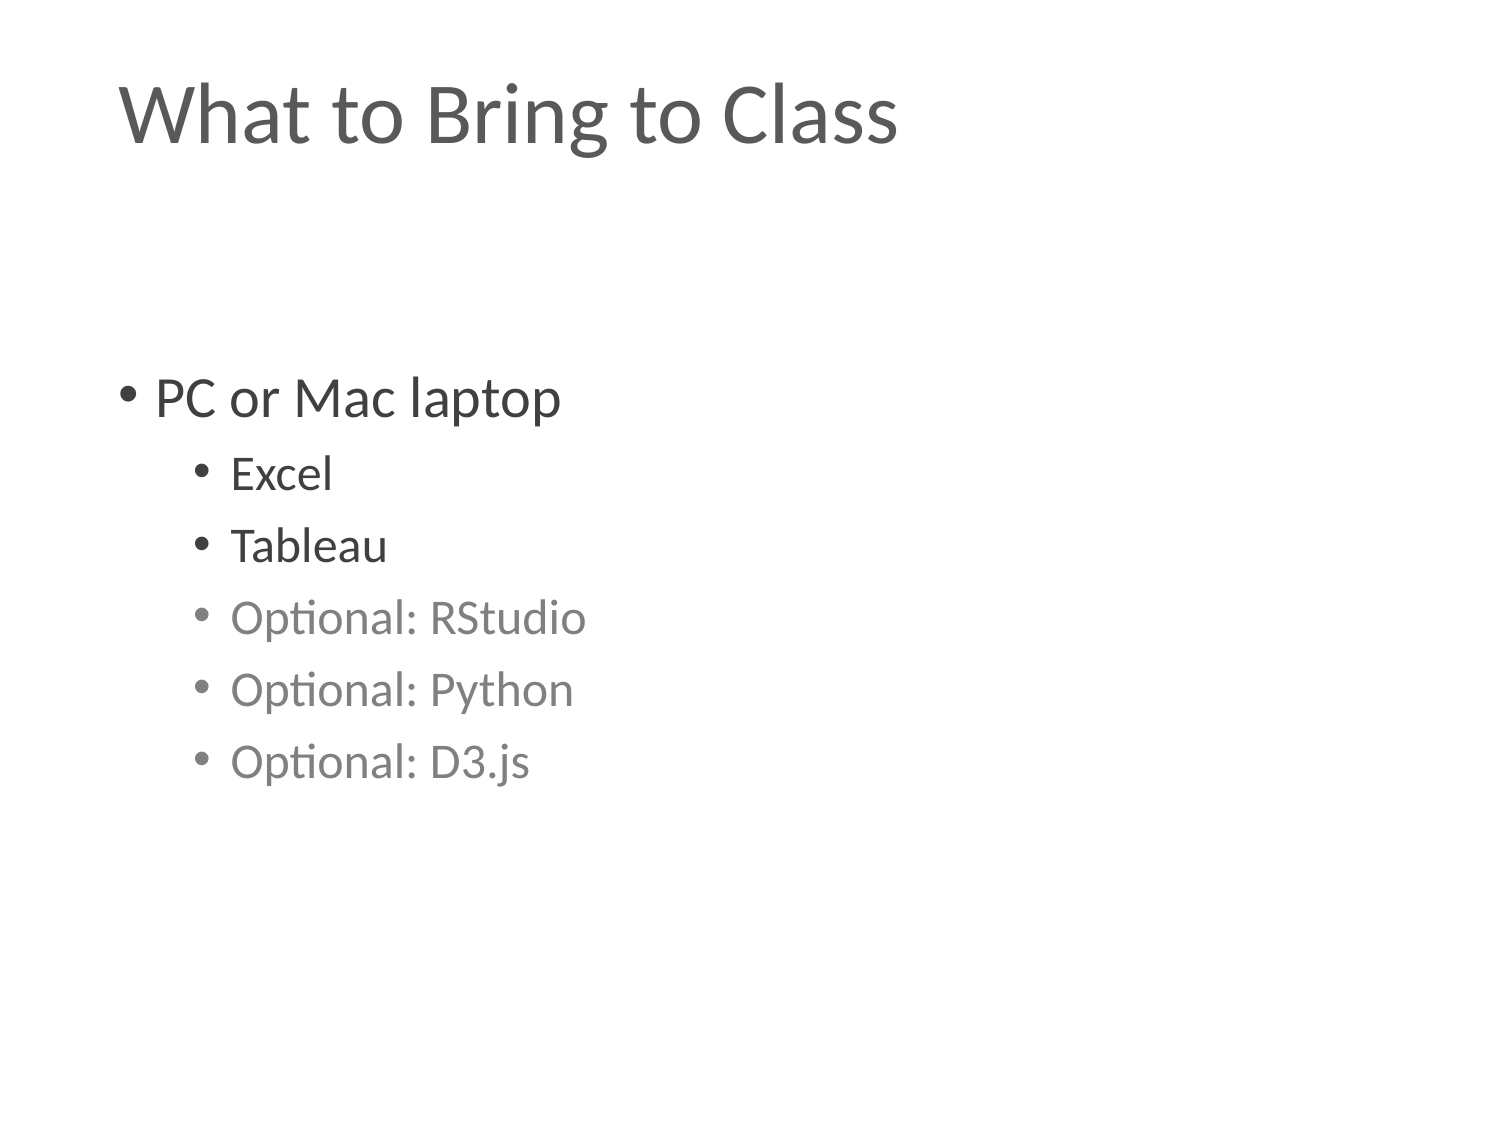

# What to Bring to Class
PC or Mac laptop
Excel
Tableau
Optional: RStudio
Optional: Python
Optional: D3.js